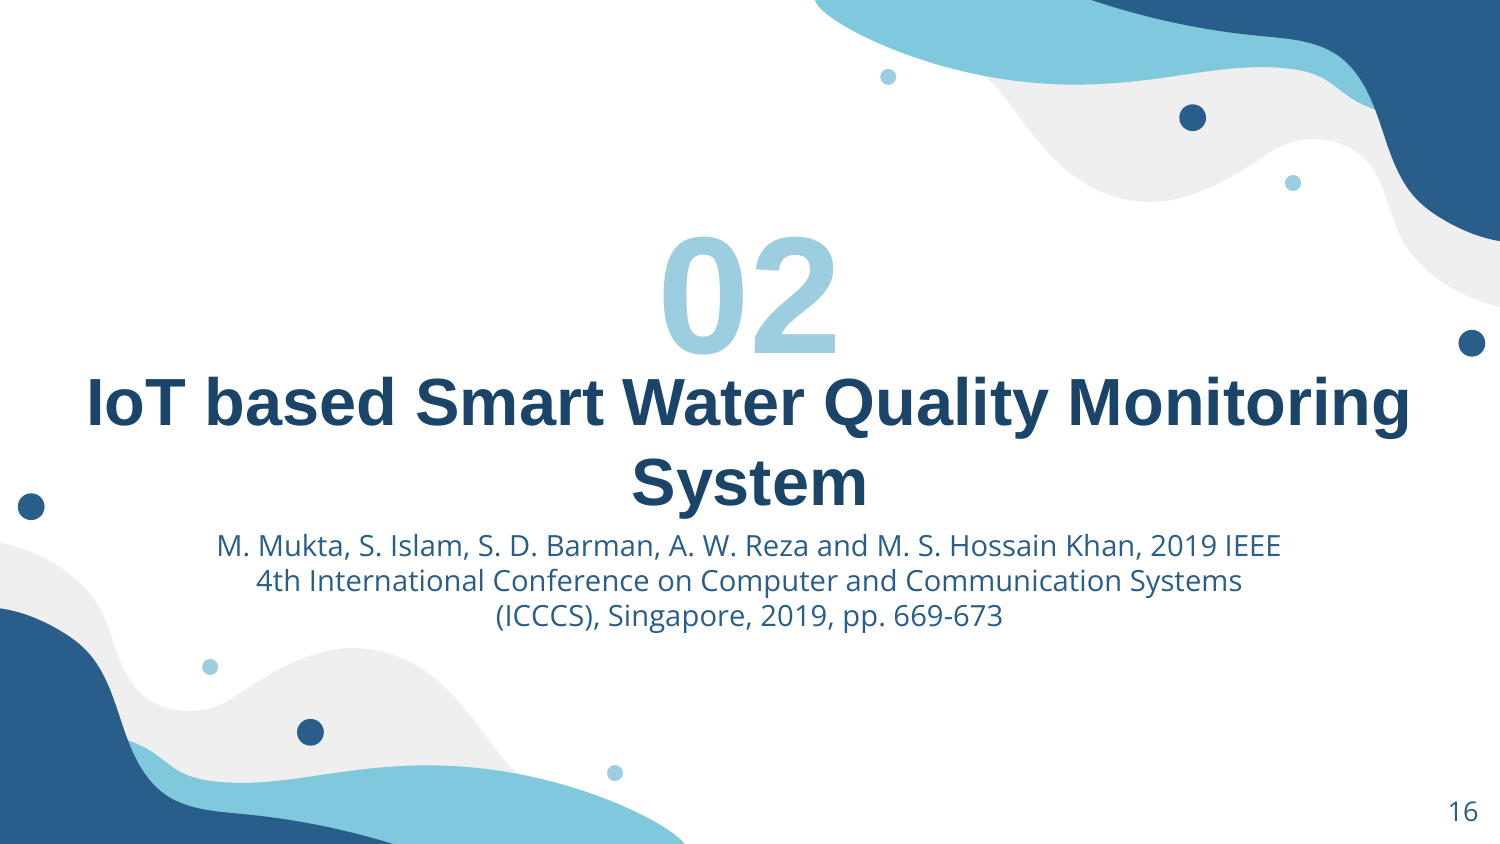

02
# IoT based Smart Water Quality Monitoring System
M. Mukta, S. Islam, S. D. Barman, A. W. Reza and M. S. Hossain Khan, 2019 IEEE 4th International Conference on Computer and Communication Systems (ICCCS), Singapore, 2019, pp. 669-673
16